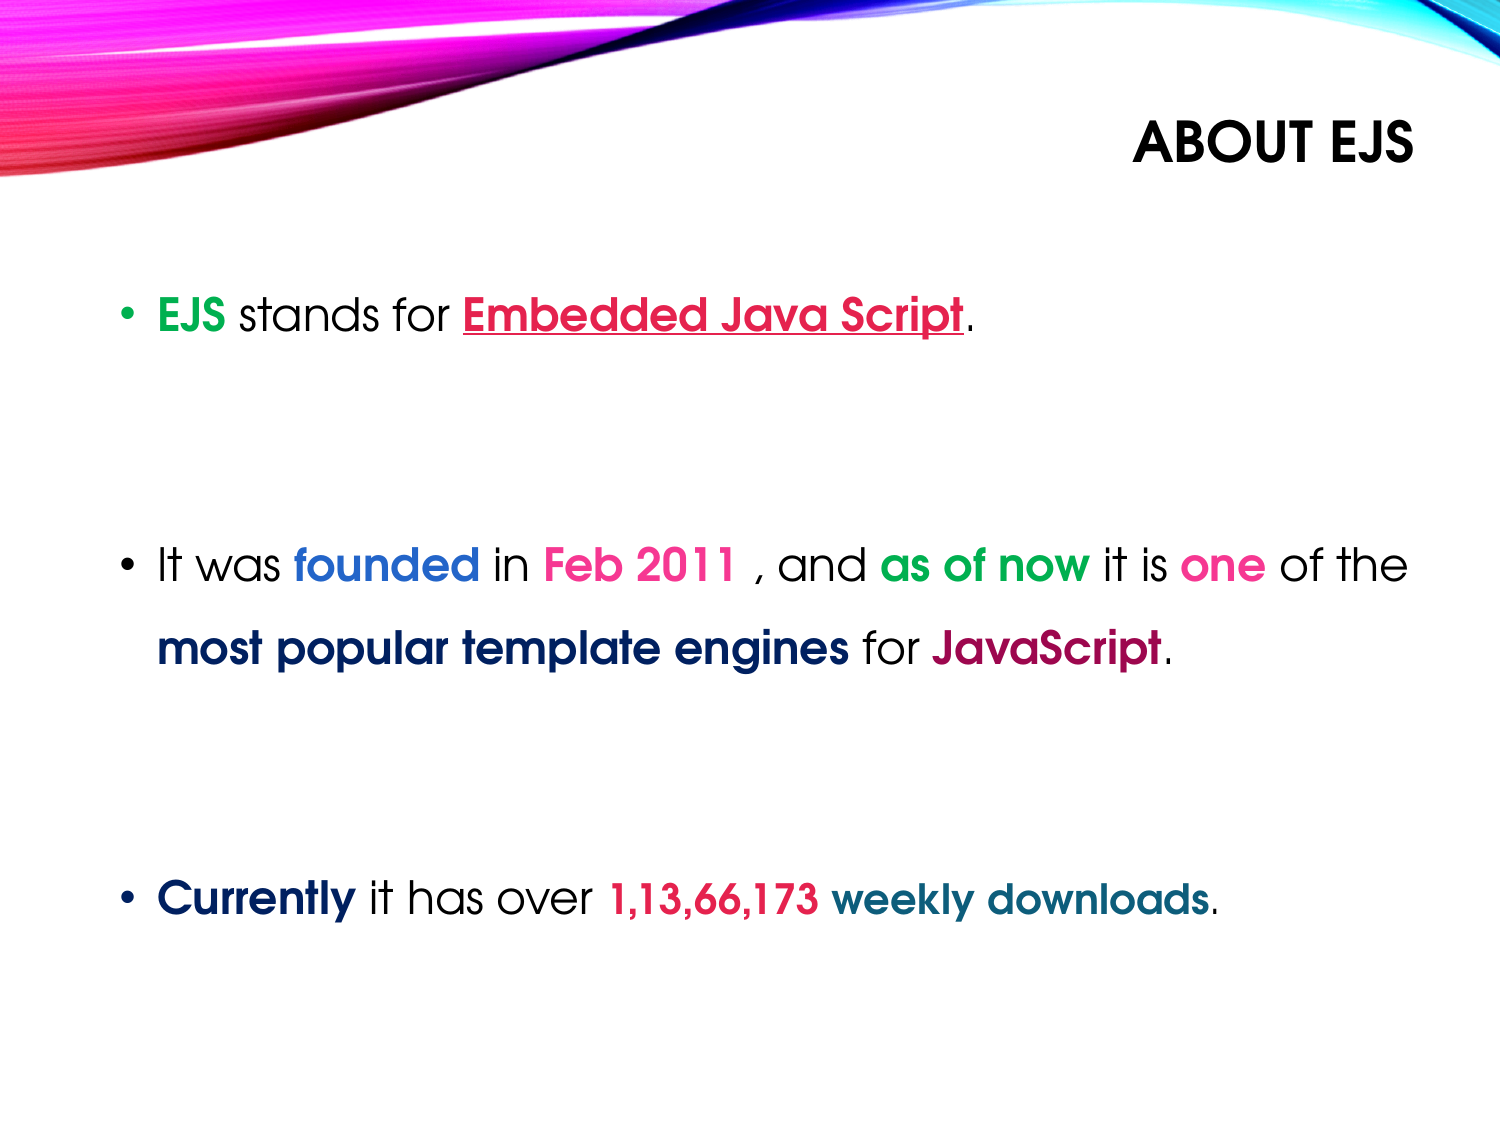

# About EJS
EJS stands for Embedded Java Script.

It was founded in Feb 2011 , and as of now it is one of the most popular template engines for JavaScript.

Currently it has over 1,13,66,173 weekly downloads.